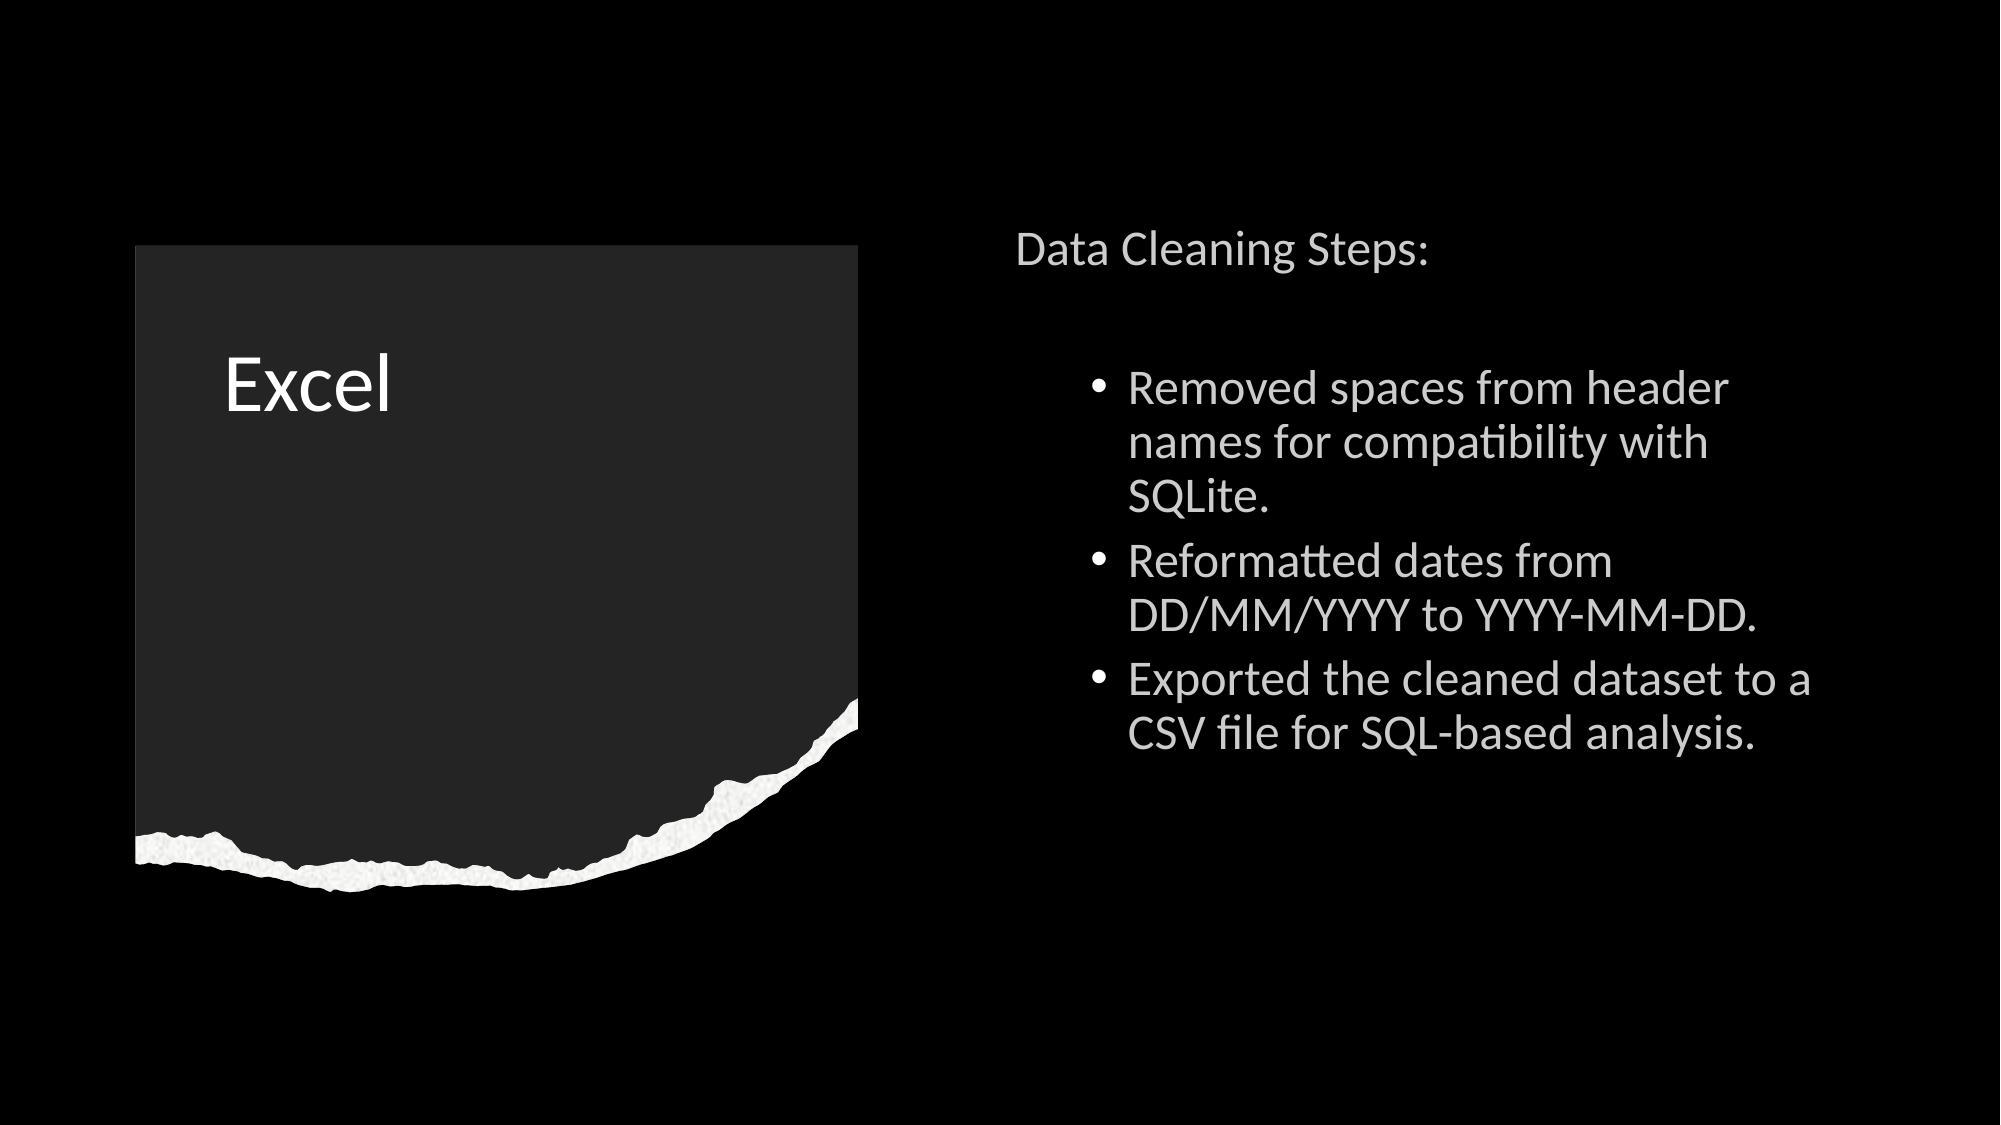

Data Cleaning Steps:

Removed spaces from header names for compatibility with SQLite.
Reformatted dates from DD/MM/YYYY to YYYY-MM-DD.
Exported the cleaned dataset to a CSV file for SQL-based analysis.

# Excel